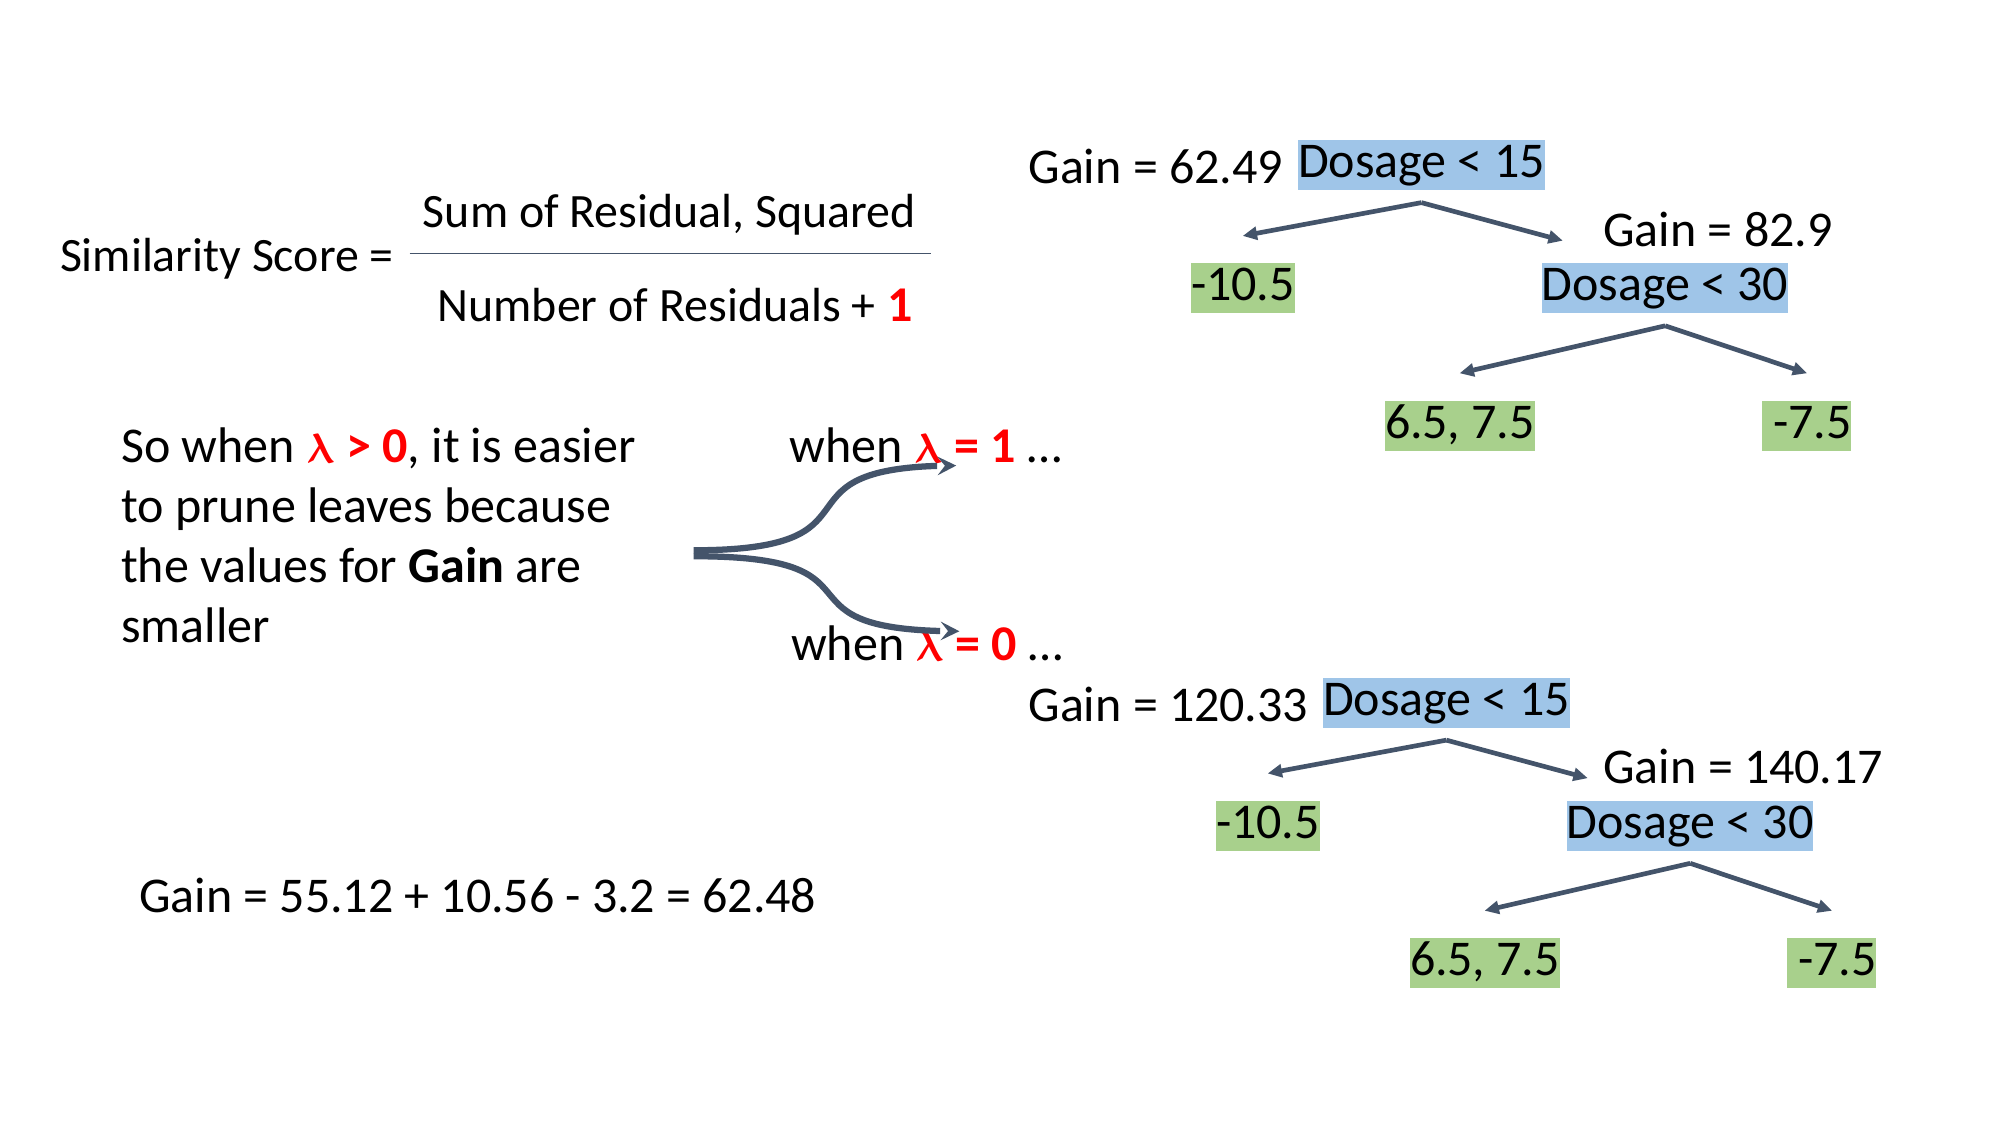

Dosage < 15
Gain = 62.49
Sum of Residual, Squared
Gain = 82.9
Similarity Score =
-10.5
Dosage < 30
Number of Residuals + 1
6.5, 7.5
 -7.5
So when Ⲗ > 0, it is easier to prune leaves because the values for Gain are smaller
when Ⲗ = 1 …
when Ⲗ = 0 …
Dosage < 15
Gain = 120.33
Gain = 140.17
-10.5
Dosage < 30
Gain = 55.12 + 10.56 - 3.2 = 62.48
6.5, 7.5
 -7.5